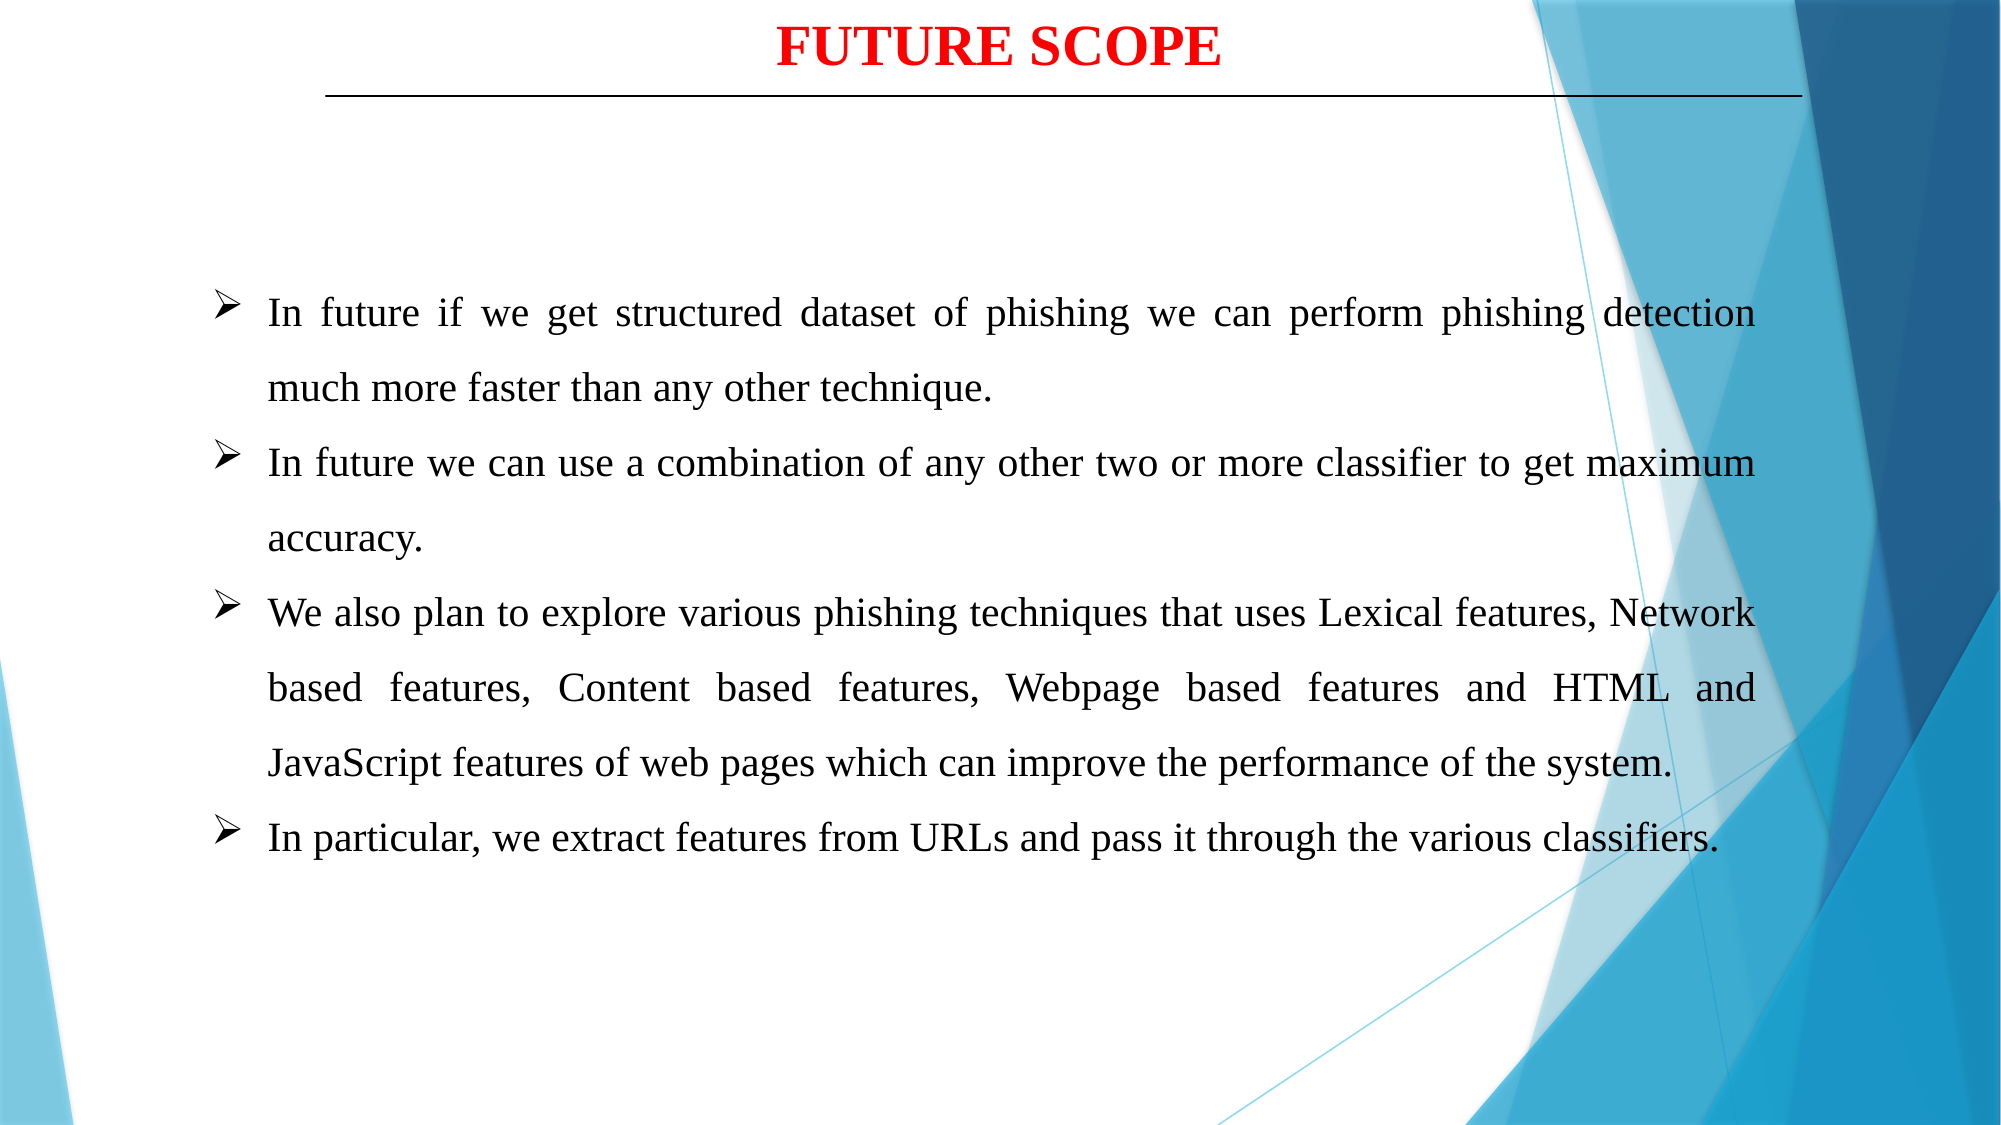

# FUTURE SCOPE

In future if we get structured dataset of phishing we can perform phishing detection much more faster than any other technique.
In future we can use a combination of any other two or more classifier to get maximum accuracy.
We also plan to explore various phishing techniques that uses Lexical features, Network based features, Content based features, Webpage based features and HTML and JavaScript features of web pages which can improve the performance of the system.
In particular, we extract features from URLs and pass it through the various classifiers.